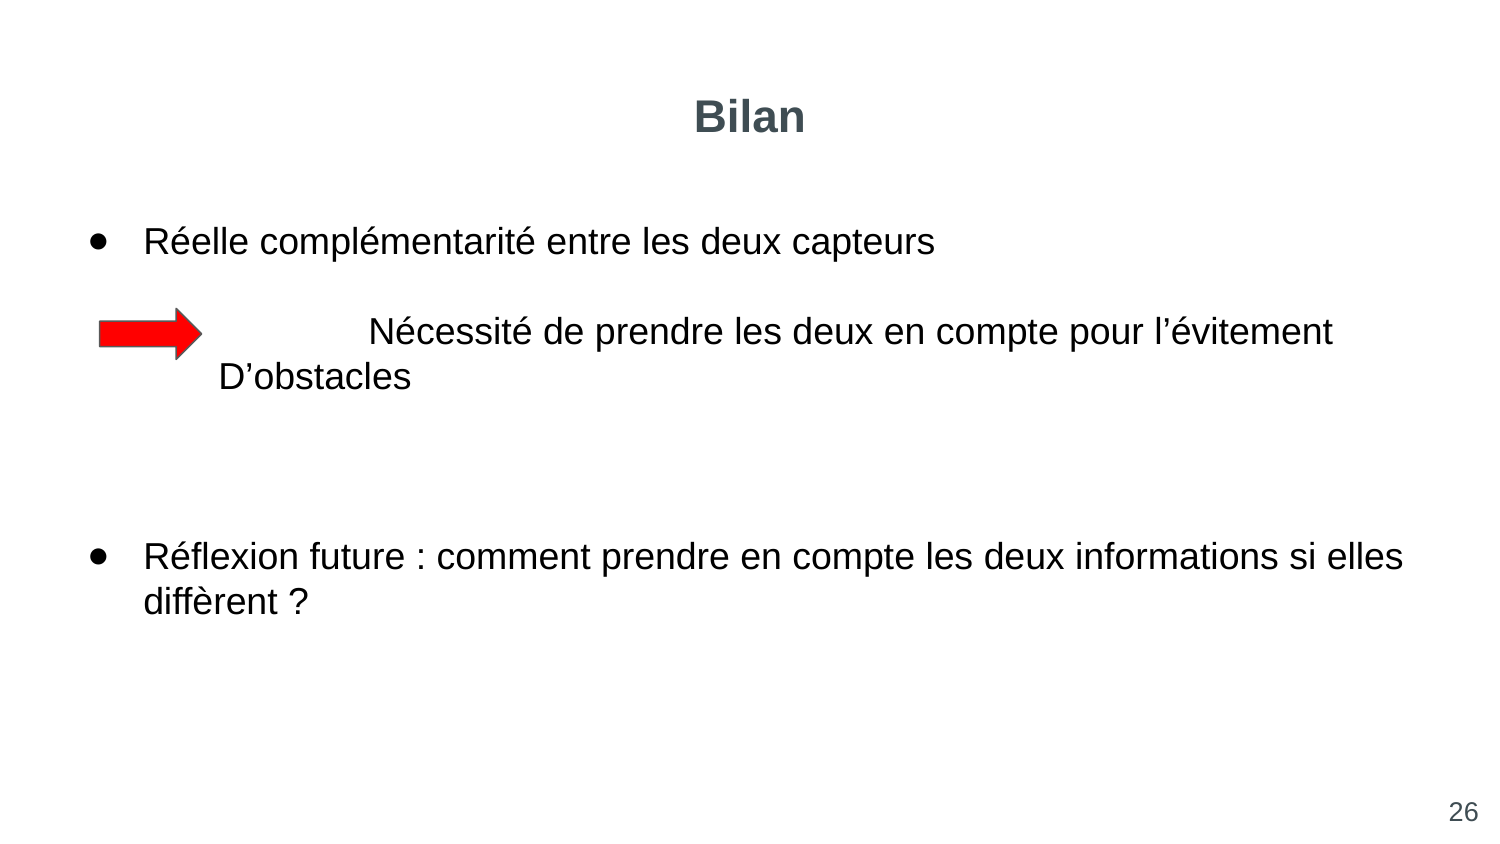

# Bilan
Réelle complémentarité entre les deux capteurs

		Nécessité de prendre les deux en compte pour l’évitement
D’obstacles

Réflexion future : comment prendre en compte les deux informations si elles diffèrent ?

26